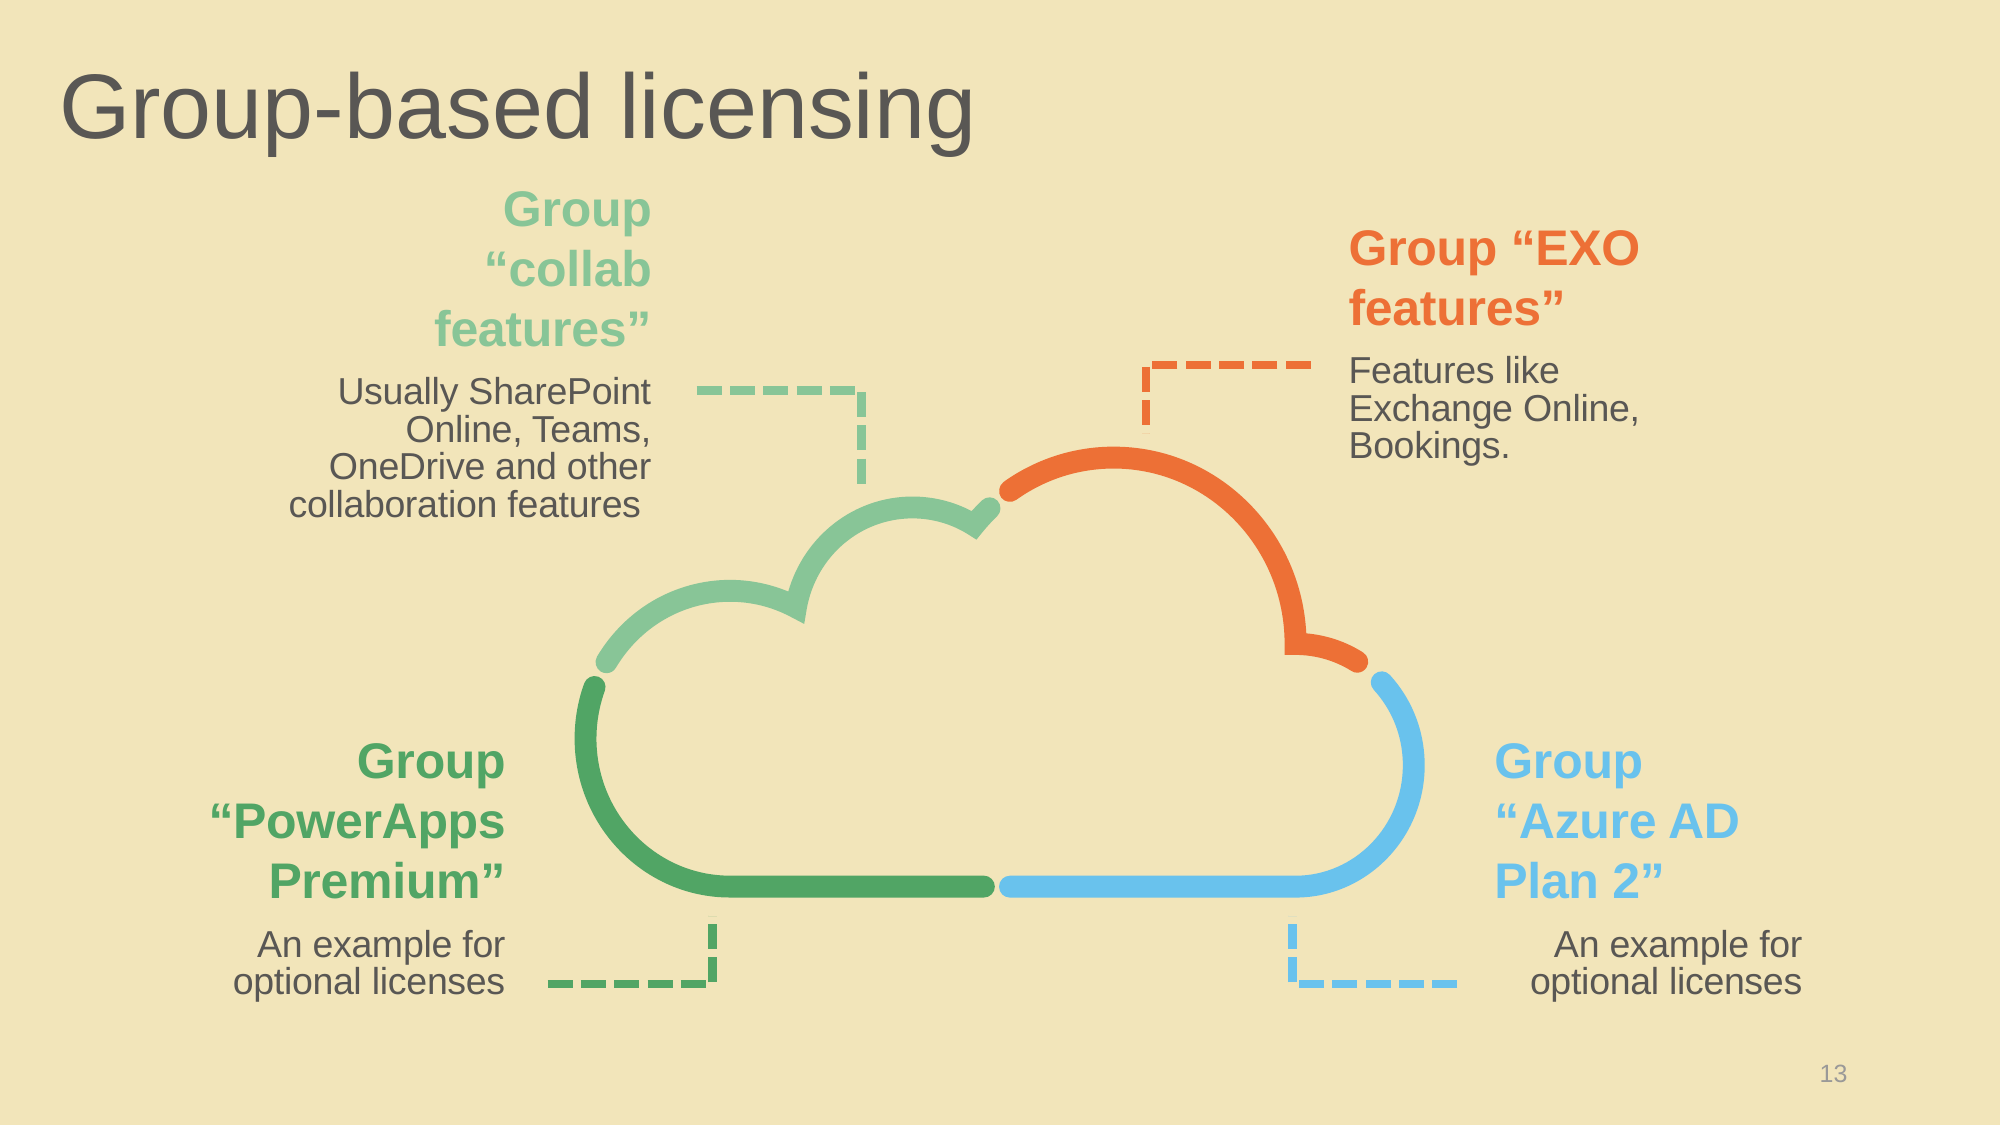

# Group-based licensing
Group “EXO features”
Group “collab features”
Features like Exchange Online, Bookings.

Usually SharePoint Online, Teams, OneDrive and other collaboration features

Group “PowerApps Premium”
Group “Azure AD Plan 2”

An example for optional licenses
An example for optional licenses
13